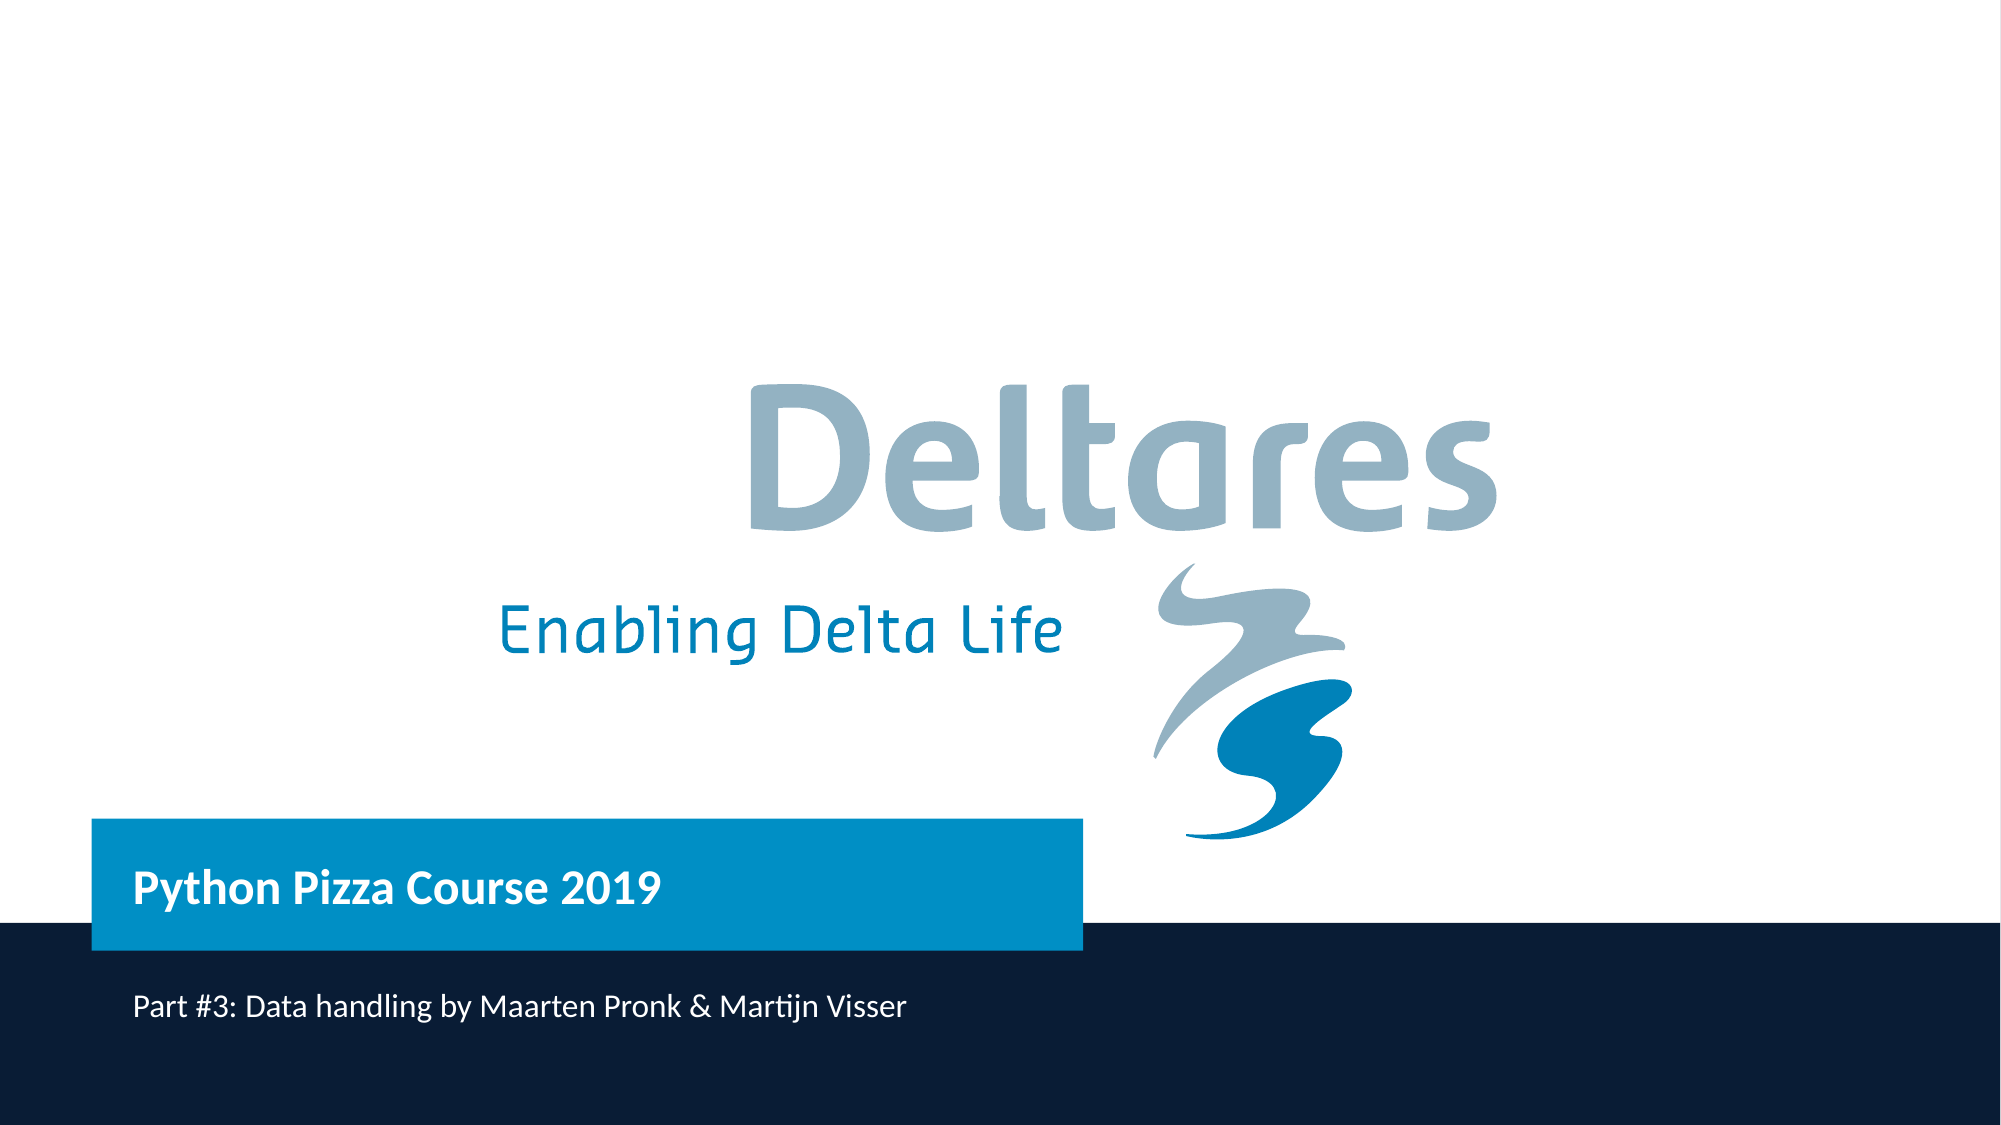

Python Pizza Course 2019
Part #3: Data handling by Maarten Pronk & Martijn Visser